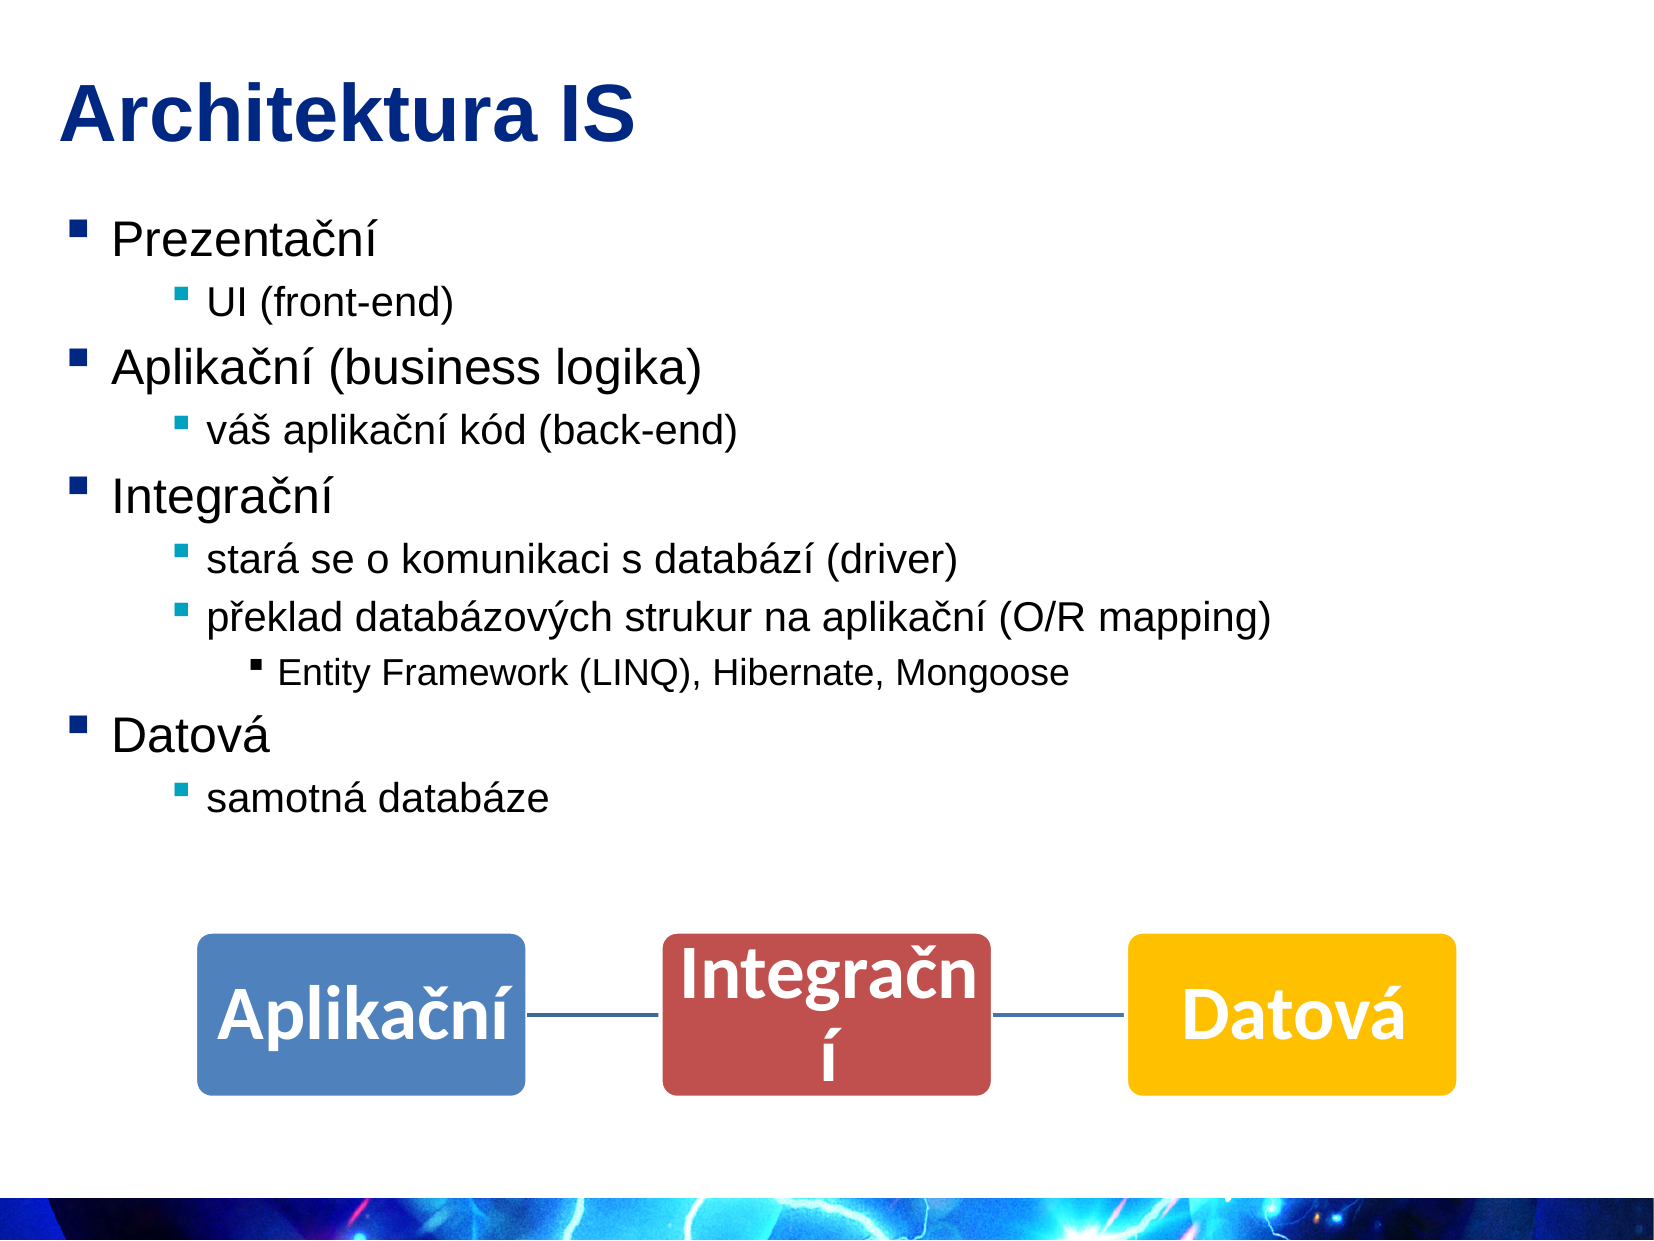

# Architektura IS
Prezentační
UI (front-end)
Aplikační (business logika)
váš aplikační kód (back-end)
Integrační
stará se o komunikaci s databází (driver)
překlad databázových strukur na aplikační (O/R mapping)
Entity Framework (LINQ), Hibernate, Mongoose
Datová
samotná databáze

Aplikační

Integrační

Datová